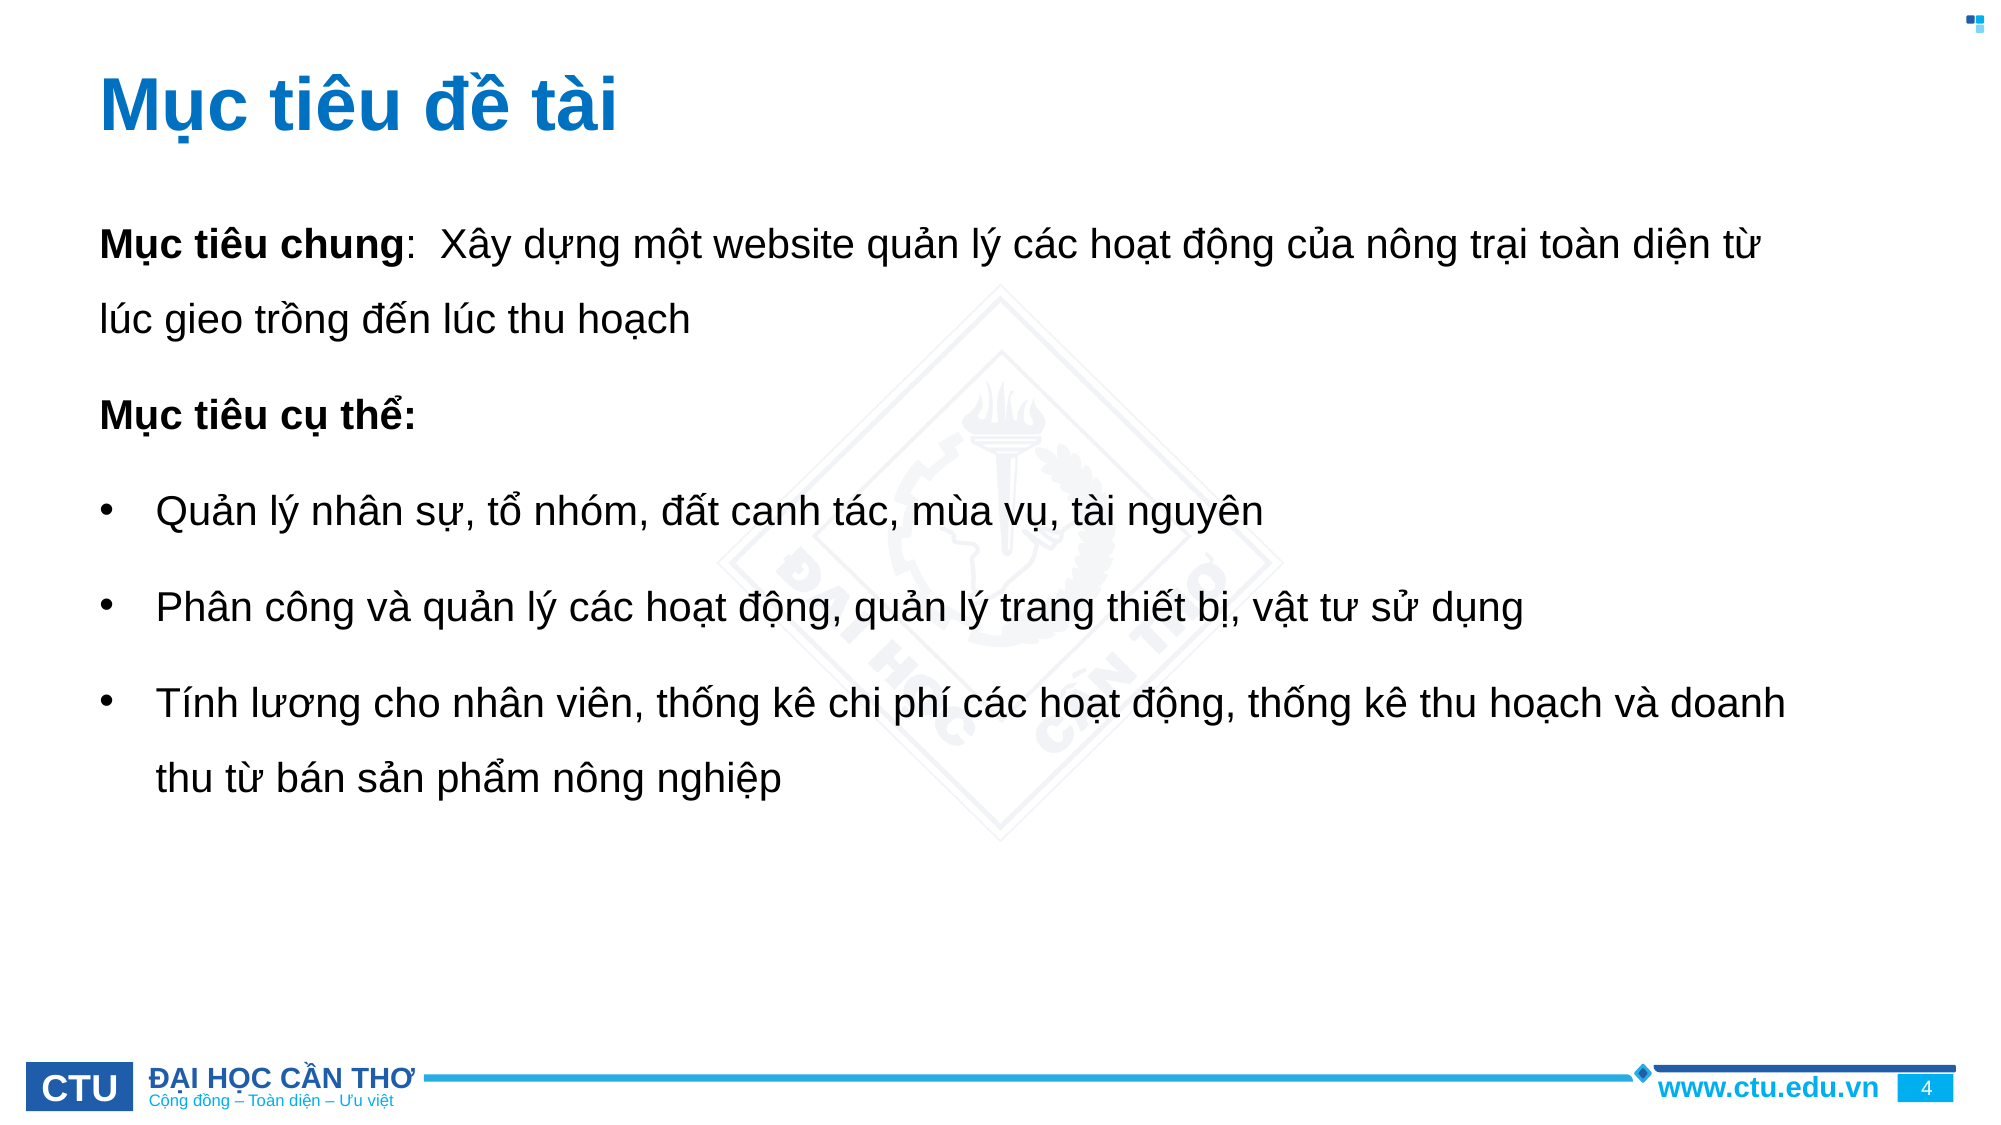

# Mục tiêu đề tài
Mục tiêu chung:  Xây dựng một website quản lý các hoạt động của nông trại toàn diện từ lúc gieo trồng đến lúc thu hoạch
Mục tiêu cụ thể:
Quản lý nhân sự, tổ nhóm, đất canh tác, mùa vụ, tài nguyên
Phân công và quản lý các hoạt động, quản lý trang thiết bị, vật tư sử dụng
Tính lương cho nhân viên, thống kê chi phí các hoạt động, thống kê thu hoạch và doanh thu từ bán sản phẩm nông nghiệp